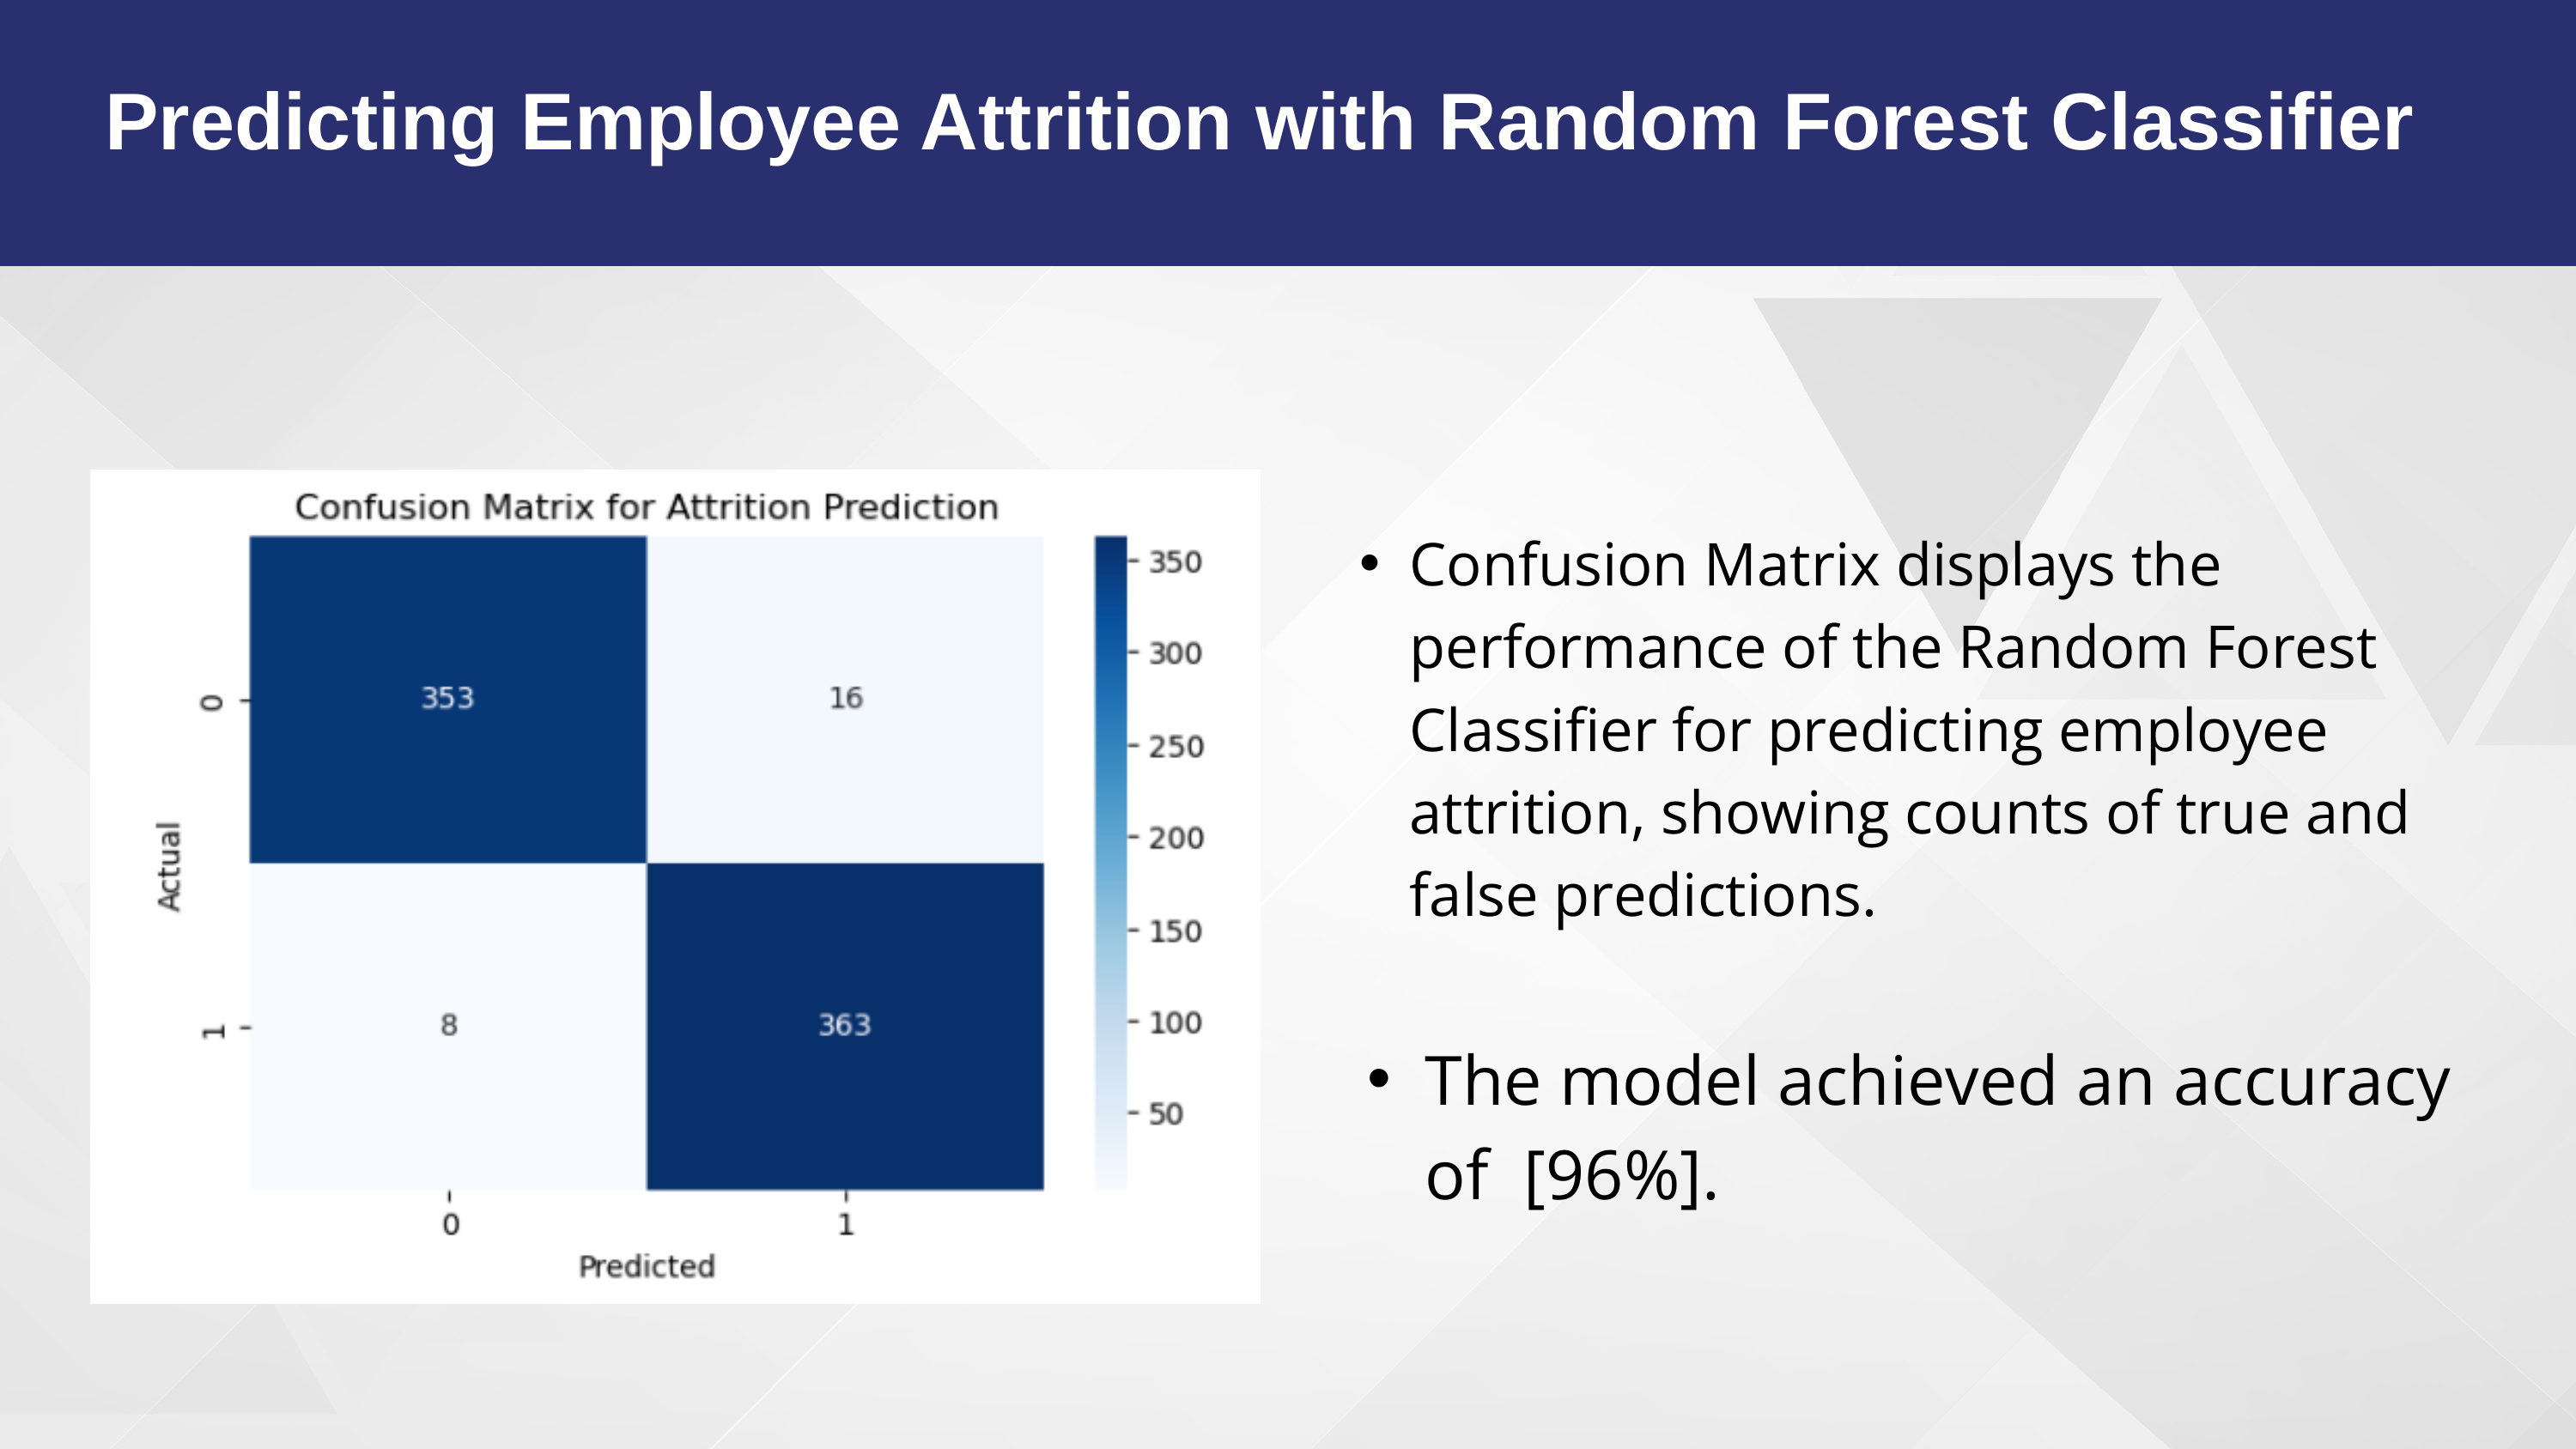

Predicting Employee Attrition with Random Forest Classifier

Confusion Matrix displays the performance of the Random Forest Classifier for predicting employee attrition, showing counts of true and false predictions.

The model achieved an accuracy of  [96%].